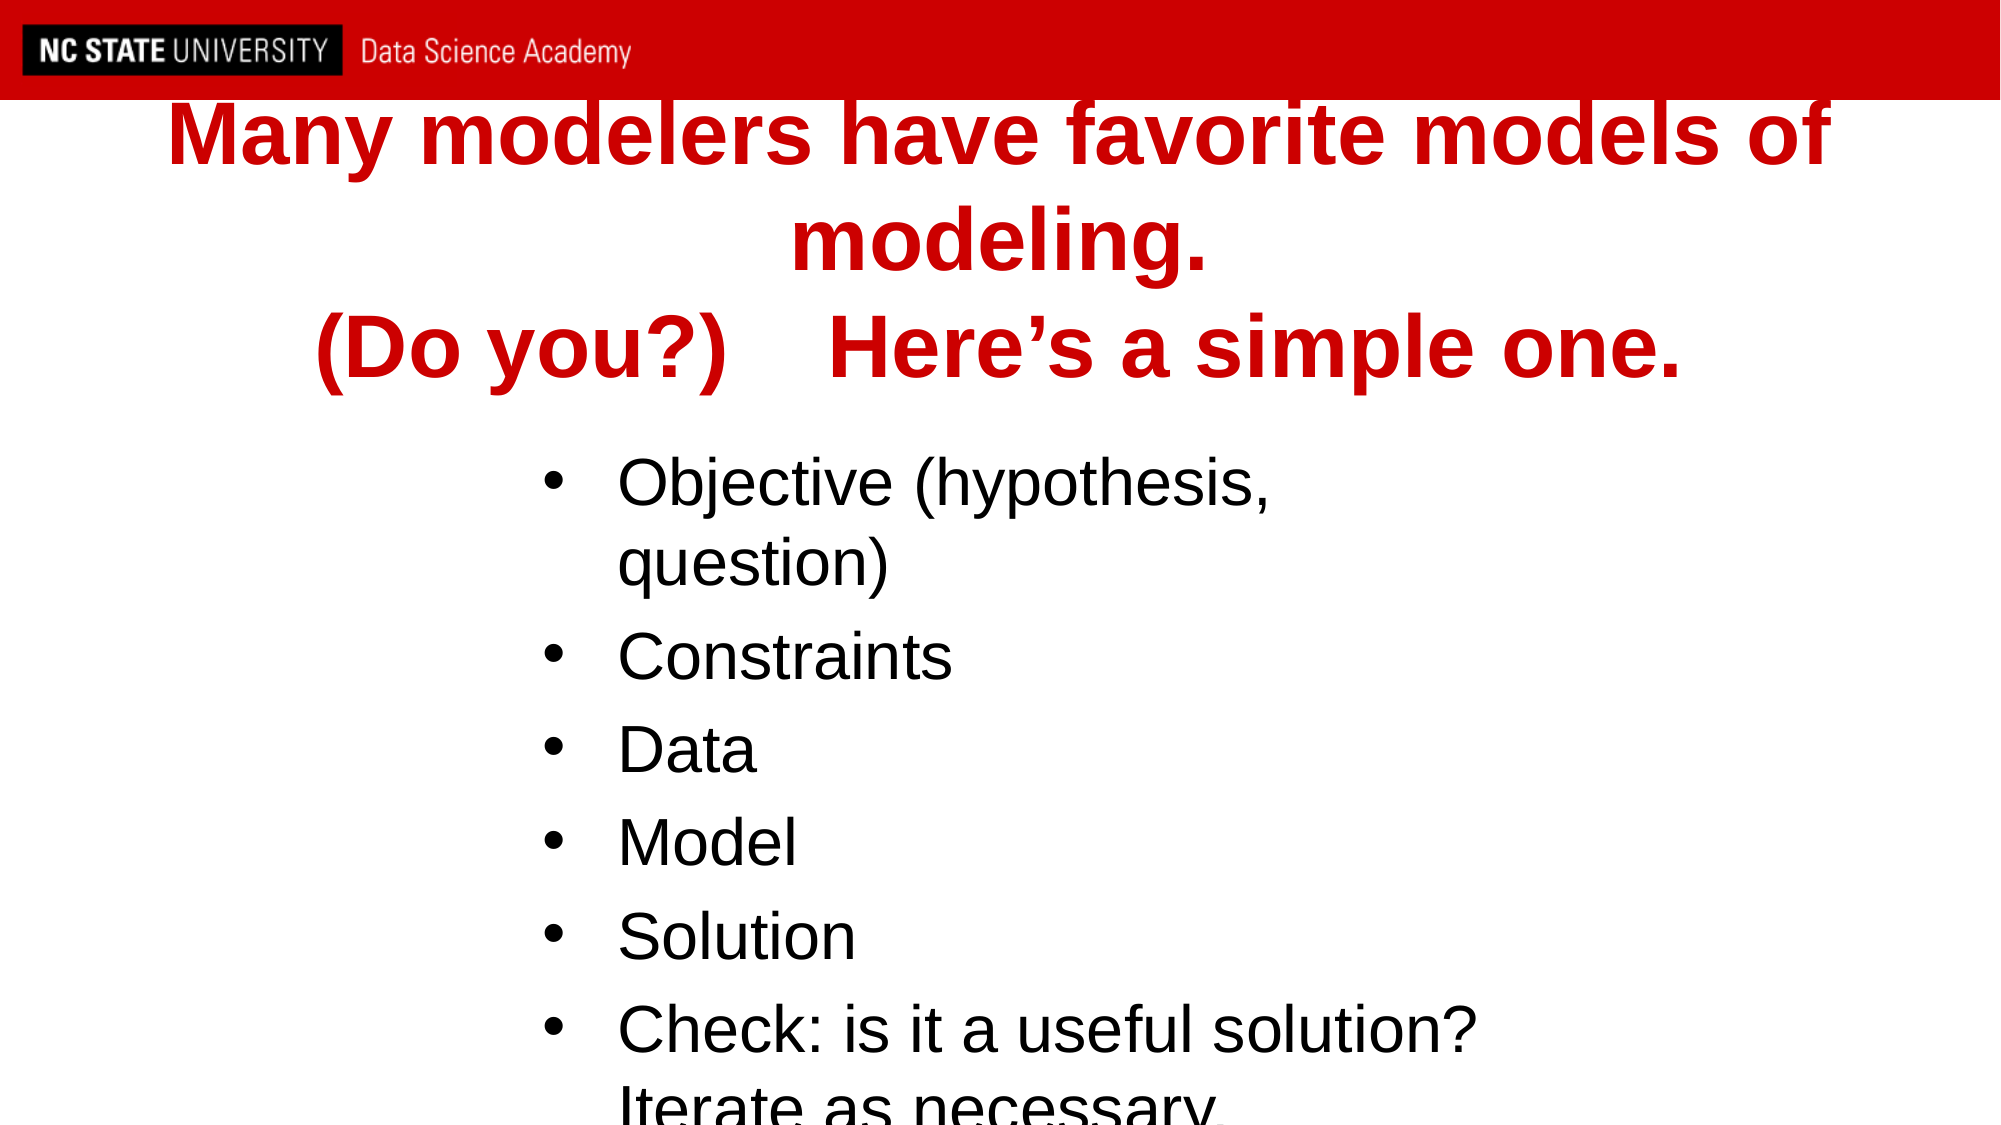

# Many modelers have favorite models of modeling. (Do you?)    Here’s a simple one.
Objective (hypothesis, question)
Constraints
Data
Model
Solution
Check: is it a useful solution? Iterate as necessary.